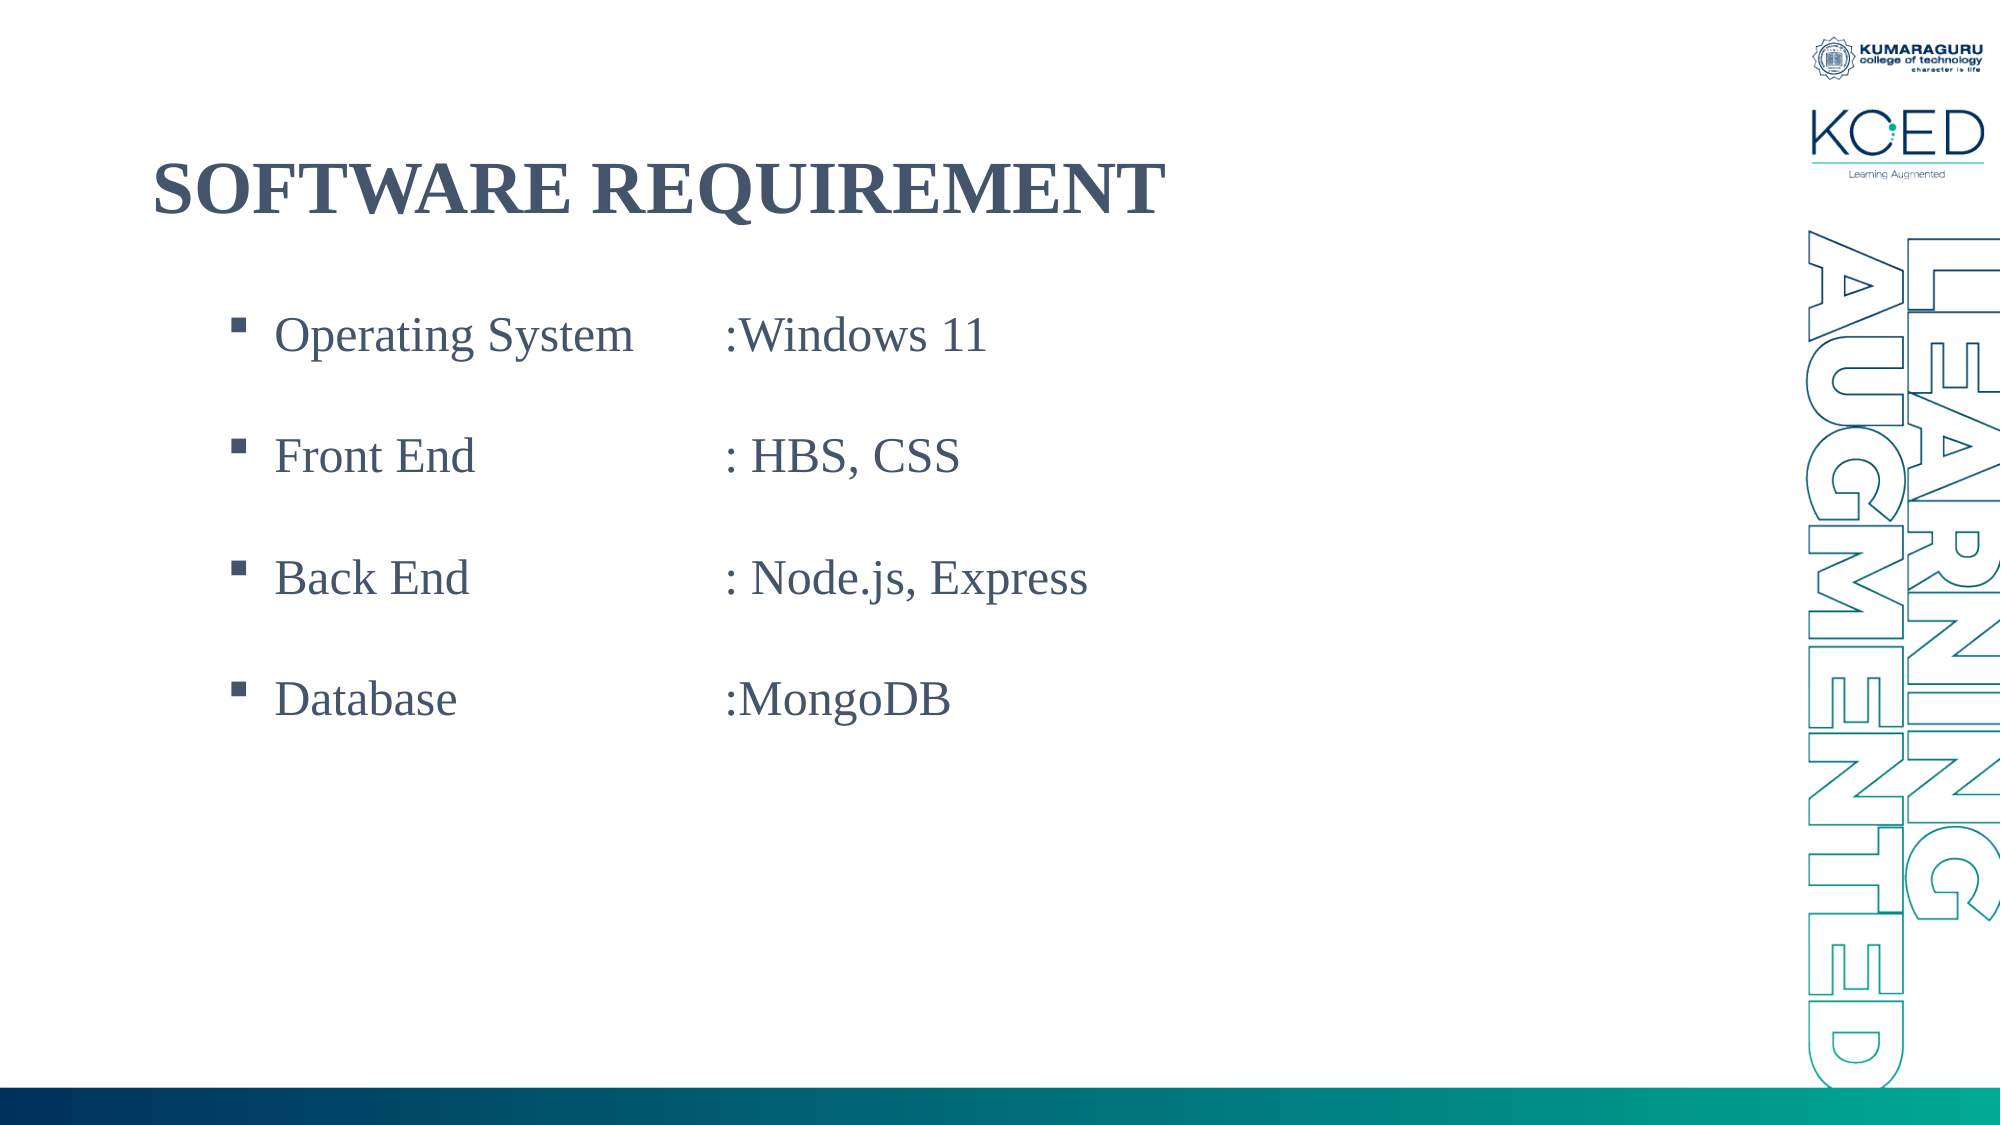

# SOFTWARE REQUIREMENT
Operating System 	:Windows 11
Front End		: HBS, CSS
Back End		: Node.js, Express
Database		:MongoDB